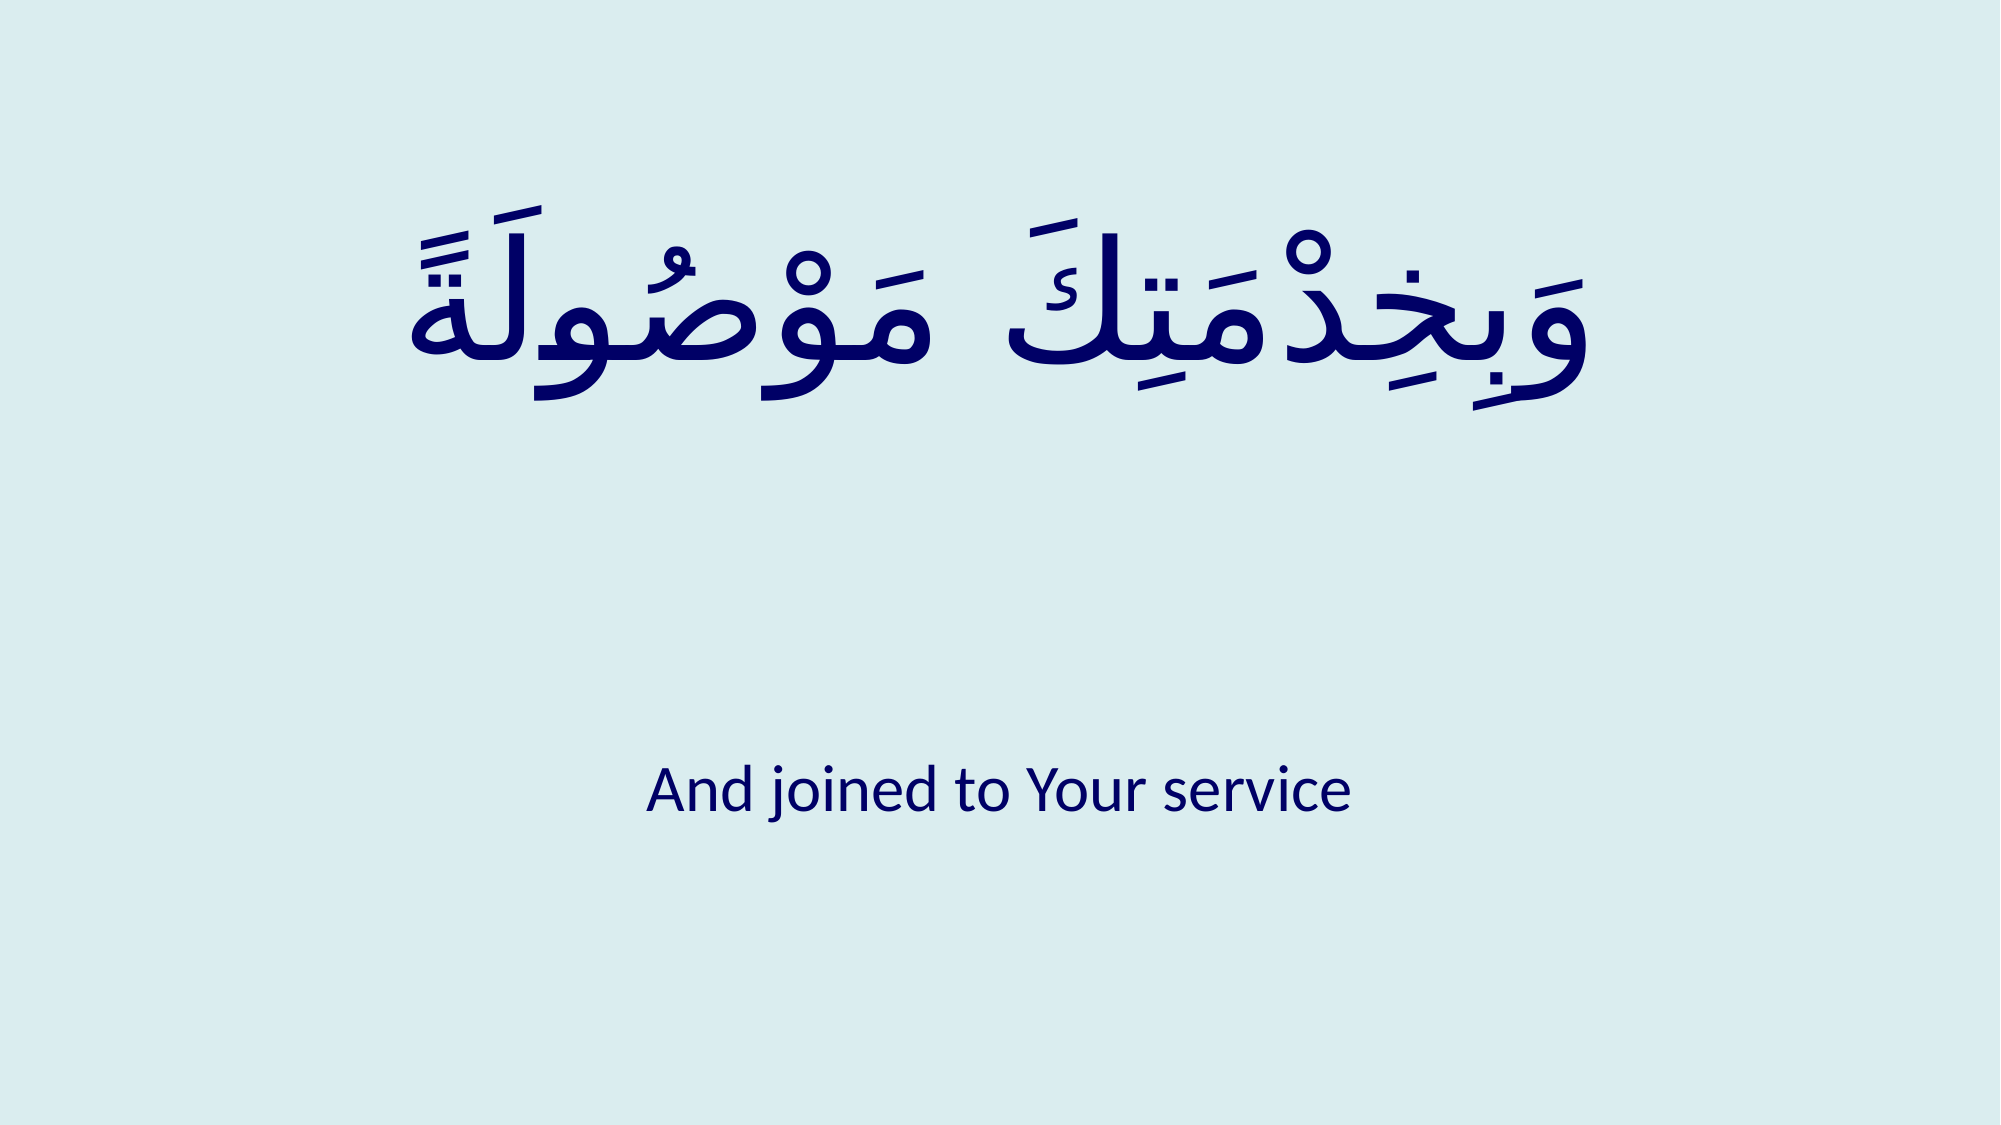

# وَبِخِدْمَتِكَ مَوْصُولَةً
And joined to Your service